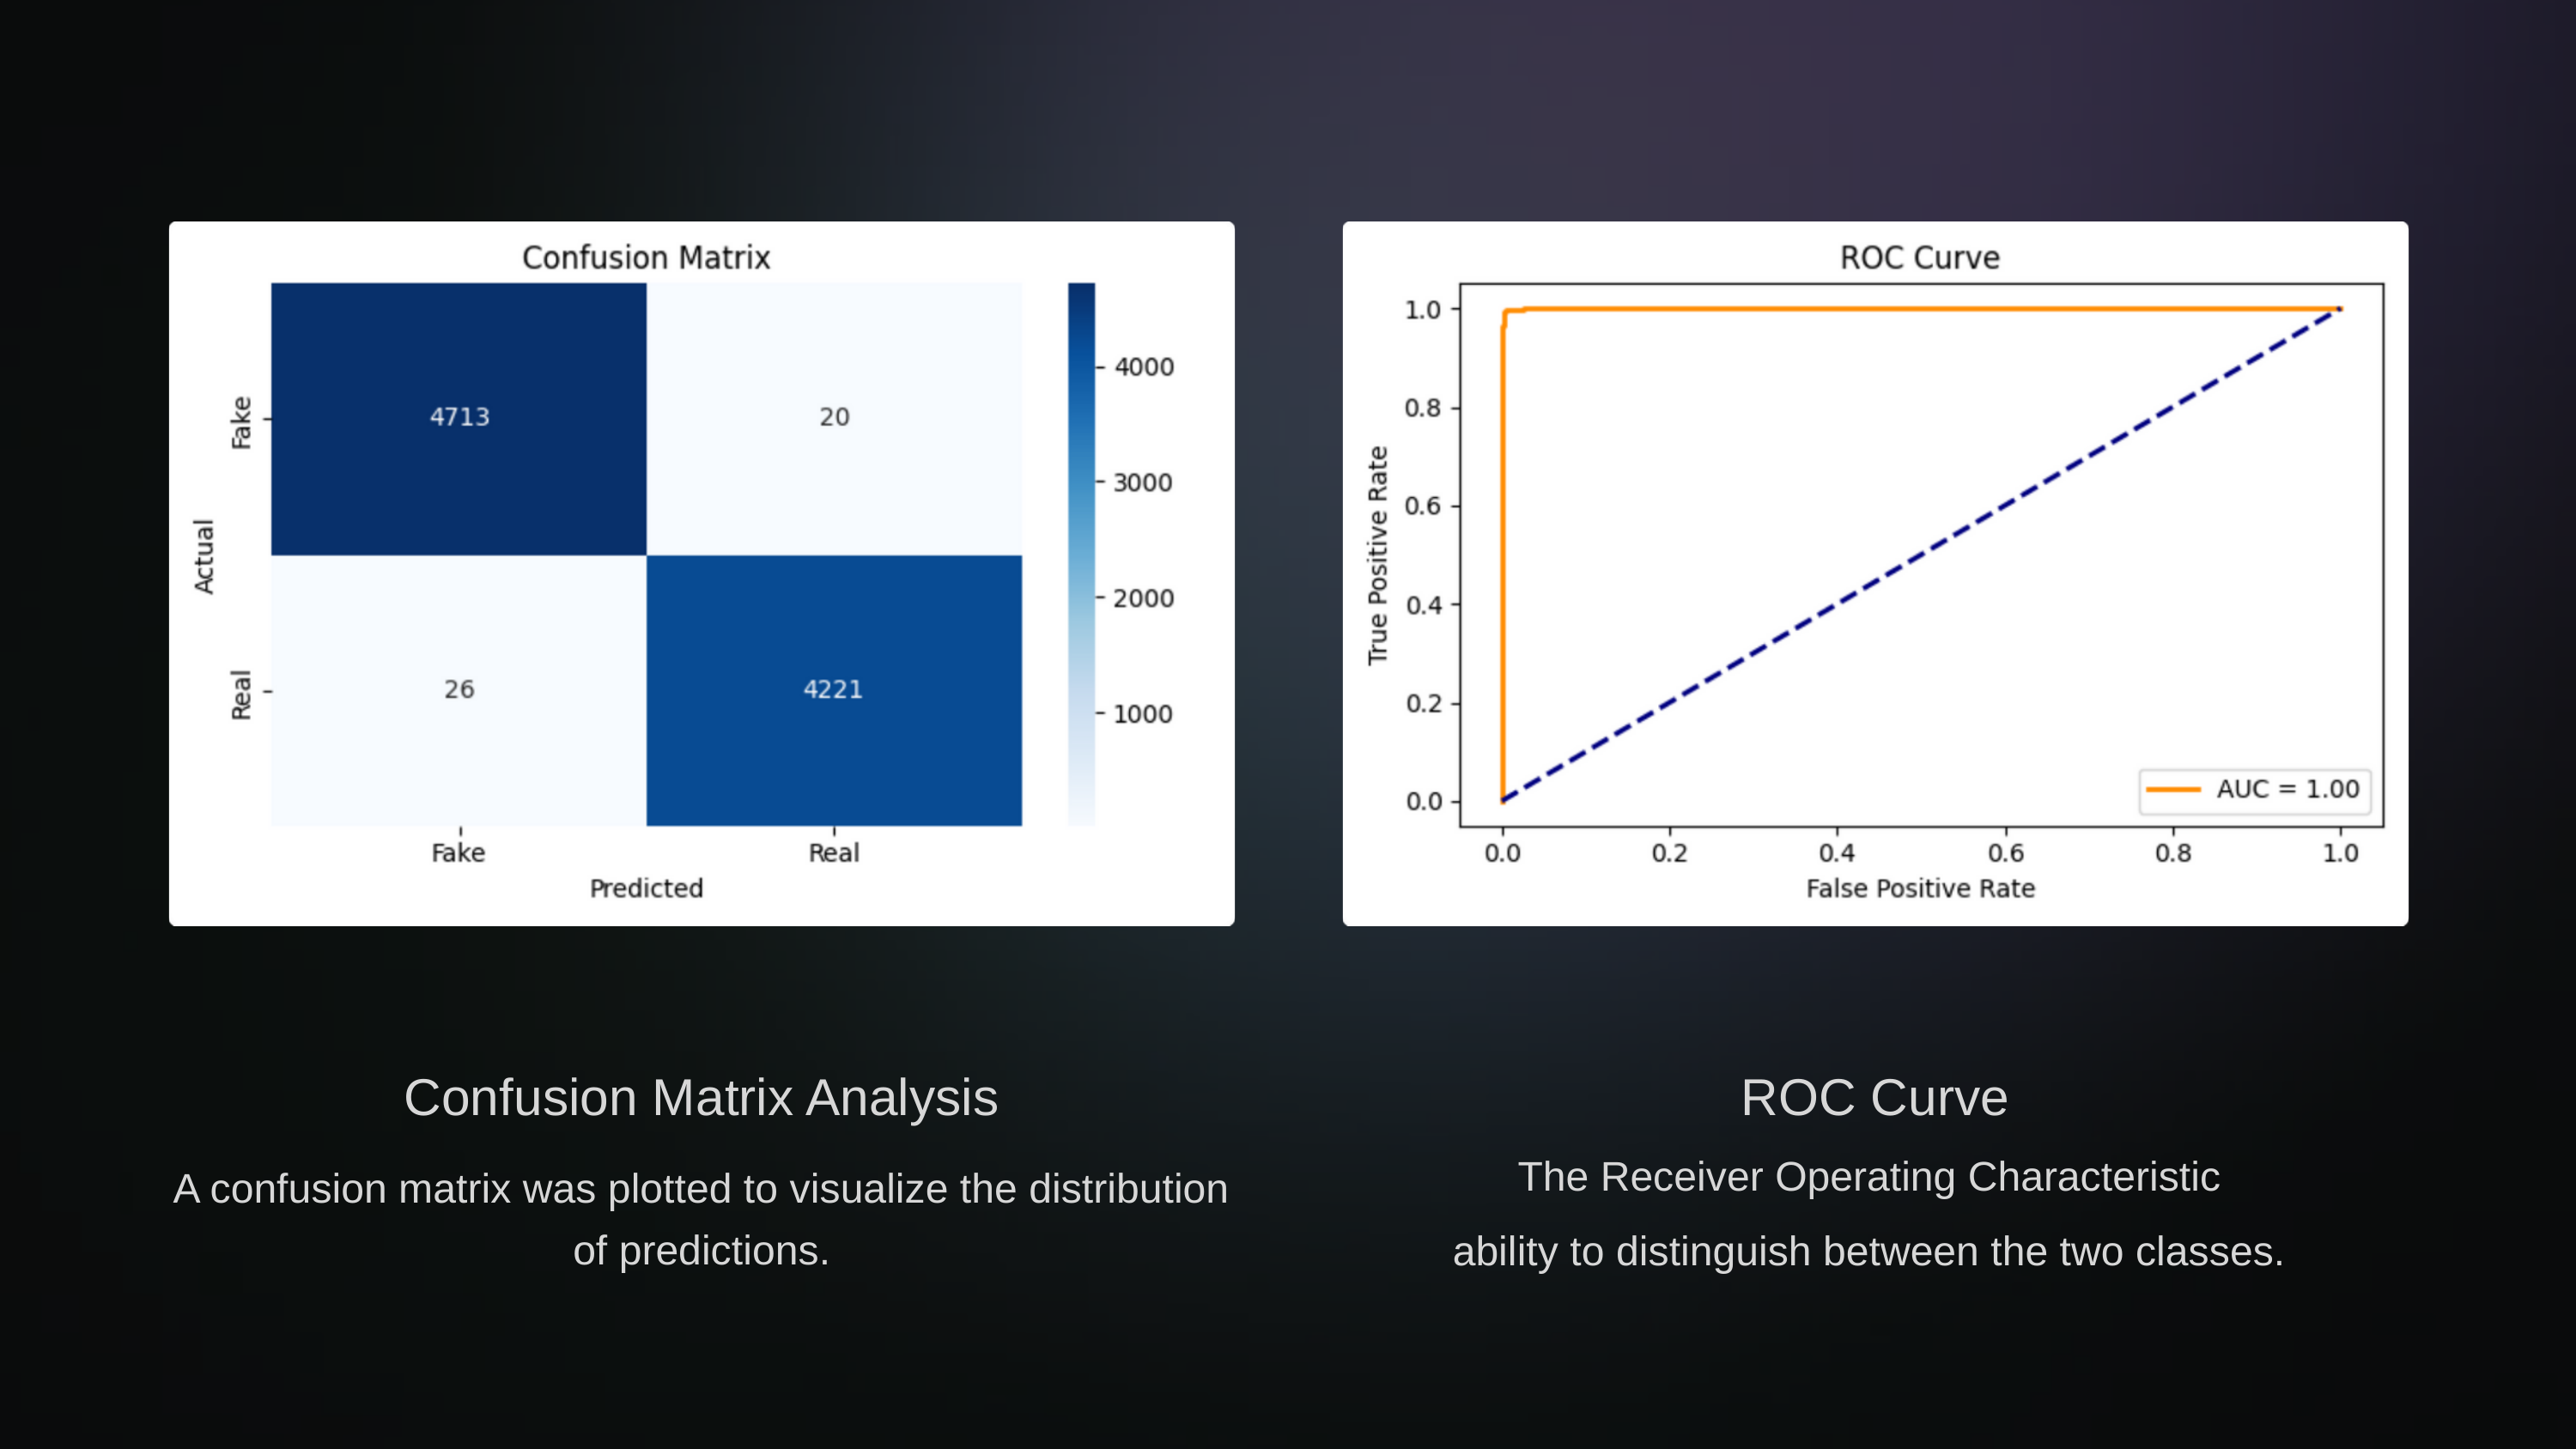

ROC Curve

 Confusion Matrix Analysis

The Receiver Operating Characteristic

A confusion matrix was plotted to visualize the distribution of predictions.

ability to distinguish between the two classes.